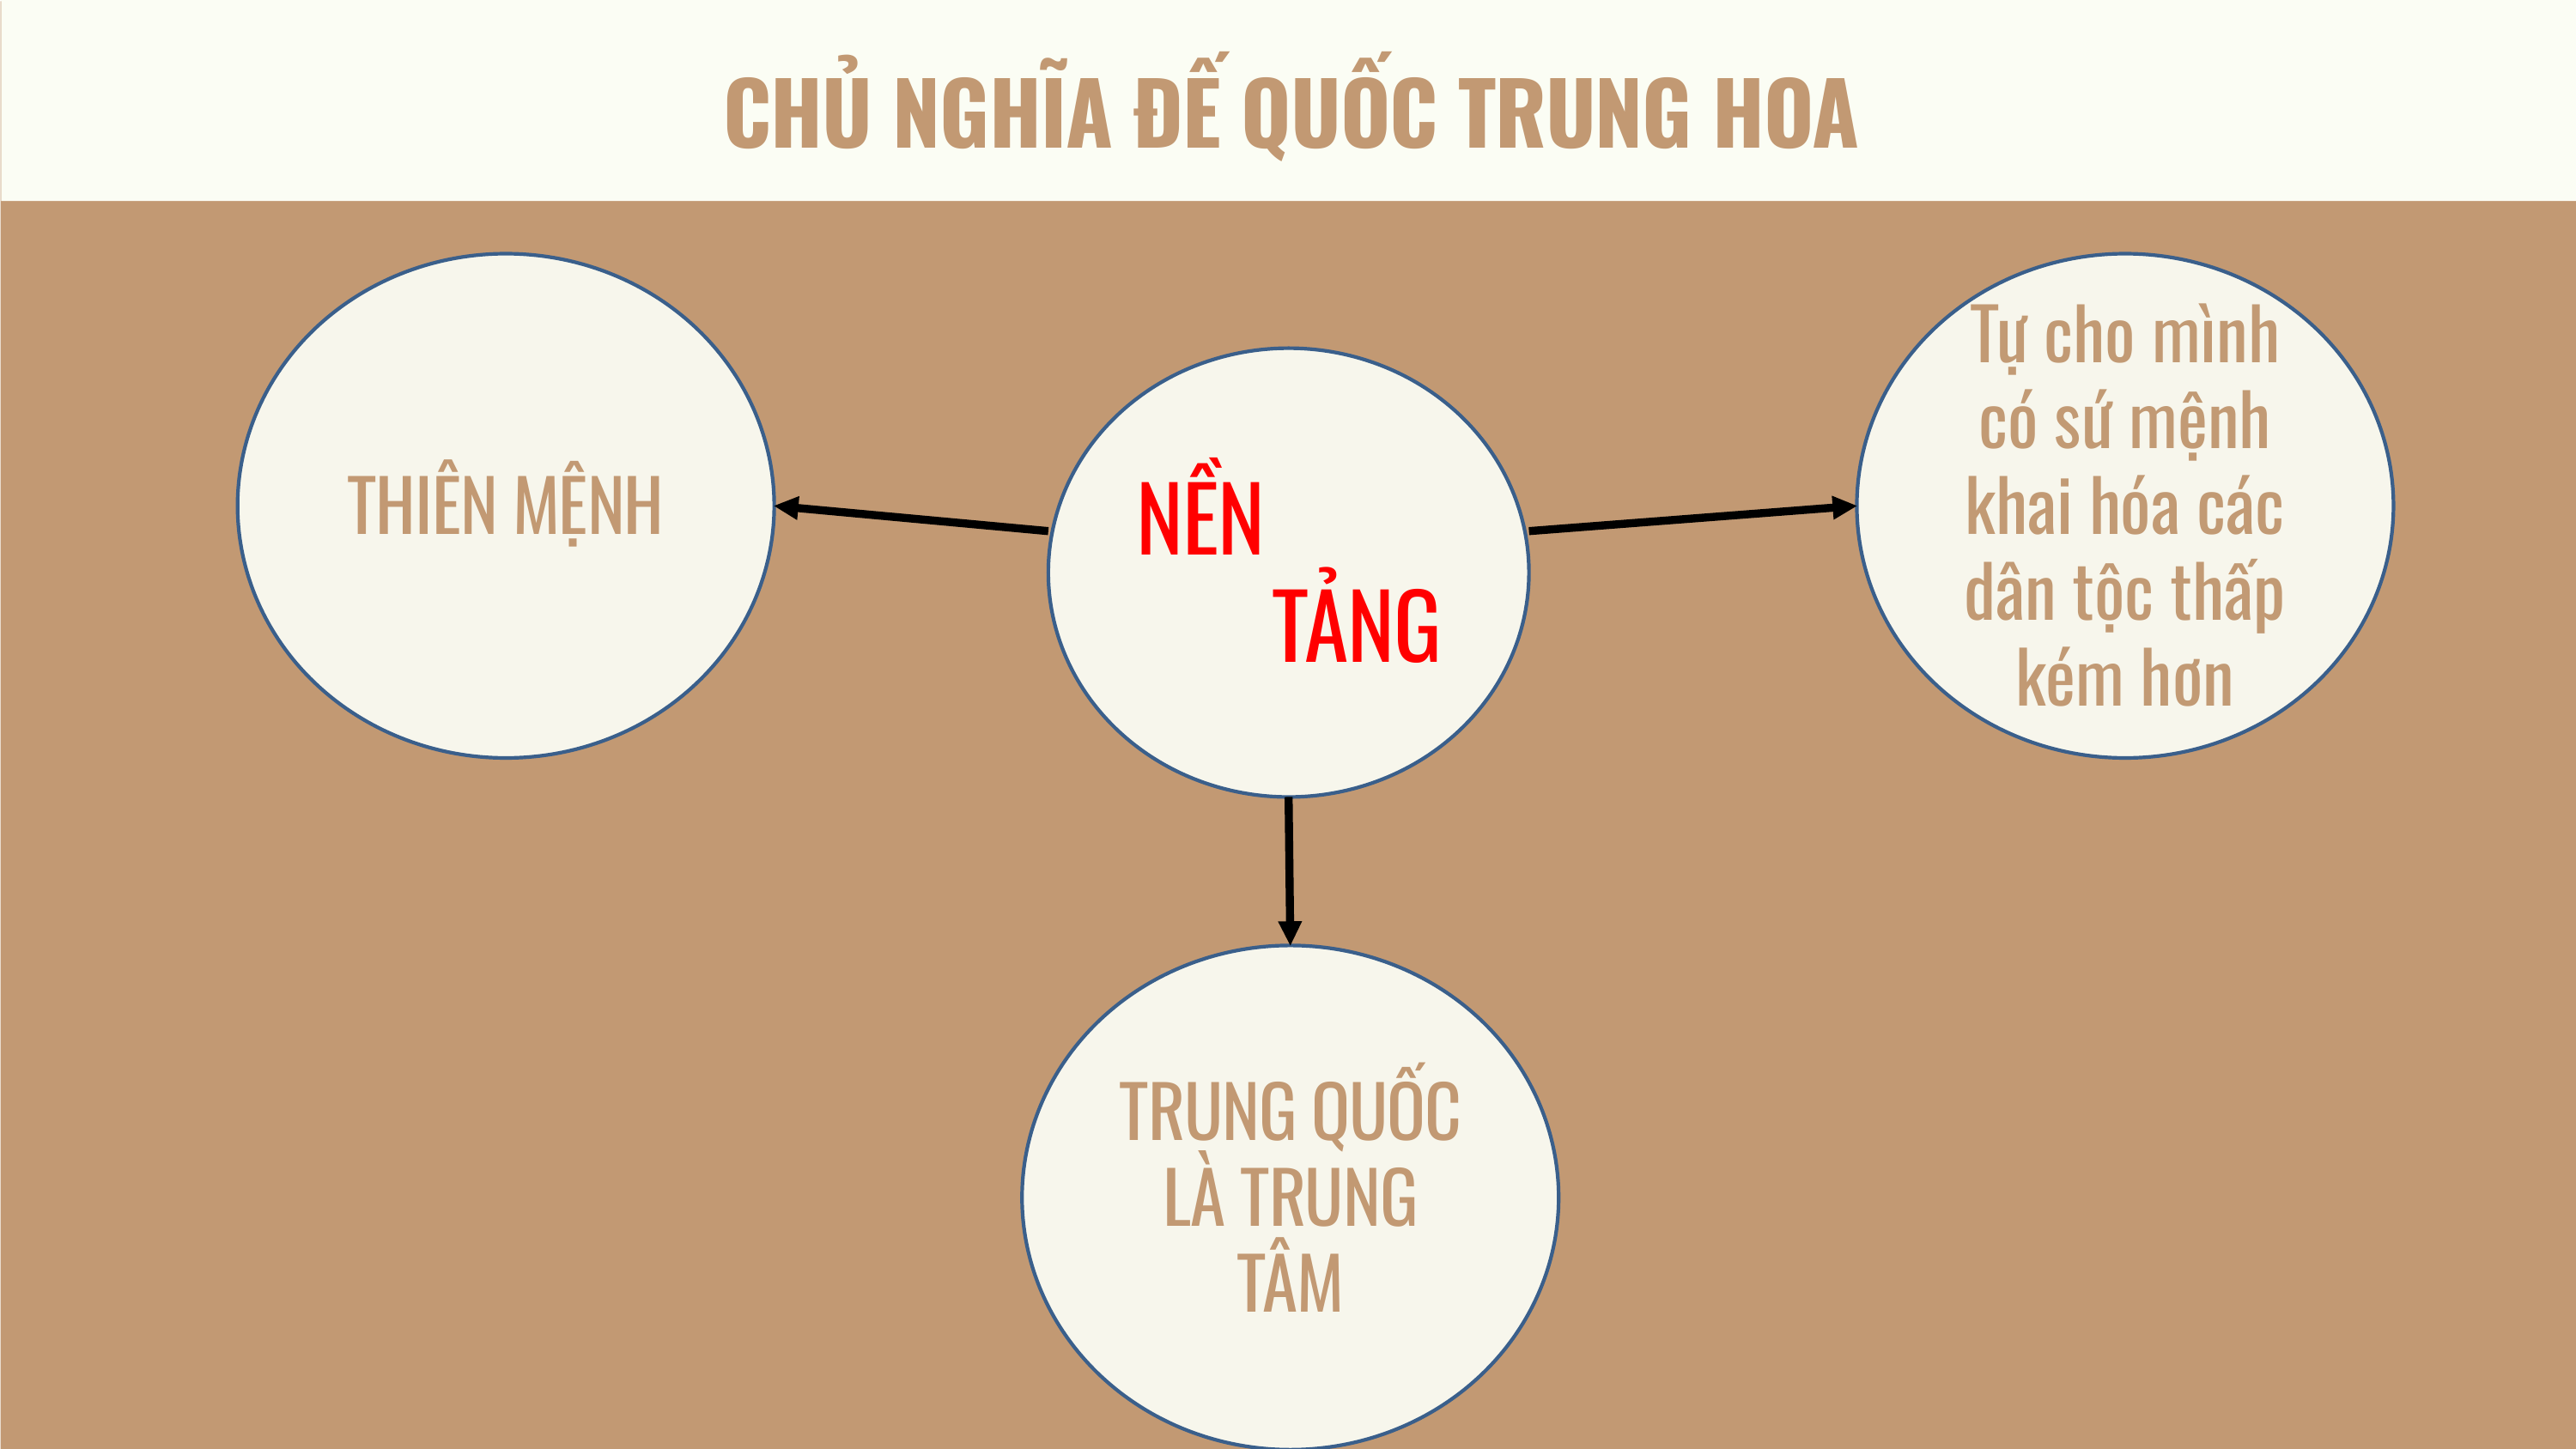

# CHỦ NGHĨA ĐẾ QUỐC TRUNG HOA
THIÊN MỆNH
Tự cho mình có sứ mệnh khai hóa các dân tộc thấp kém hơn
NỀN                 TẢNG
TRUNG QUỐC LÀ TRUNG TÂM